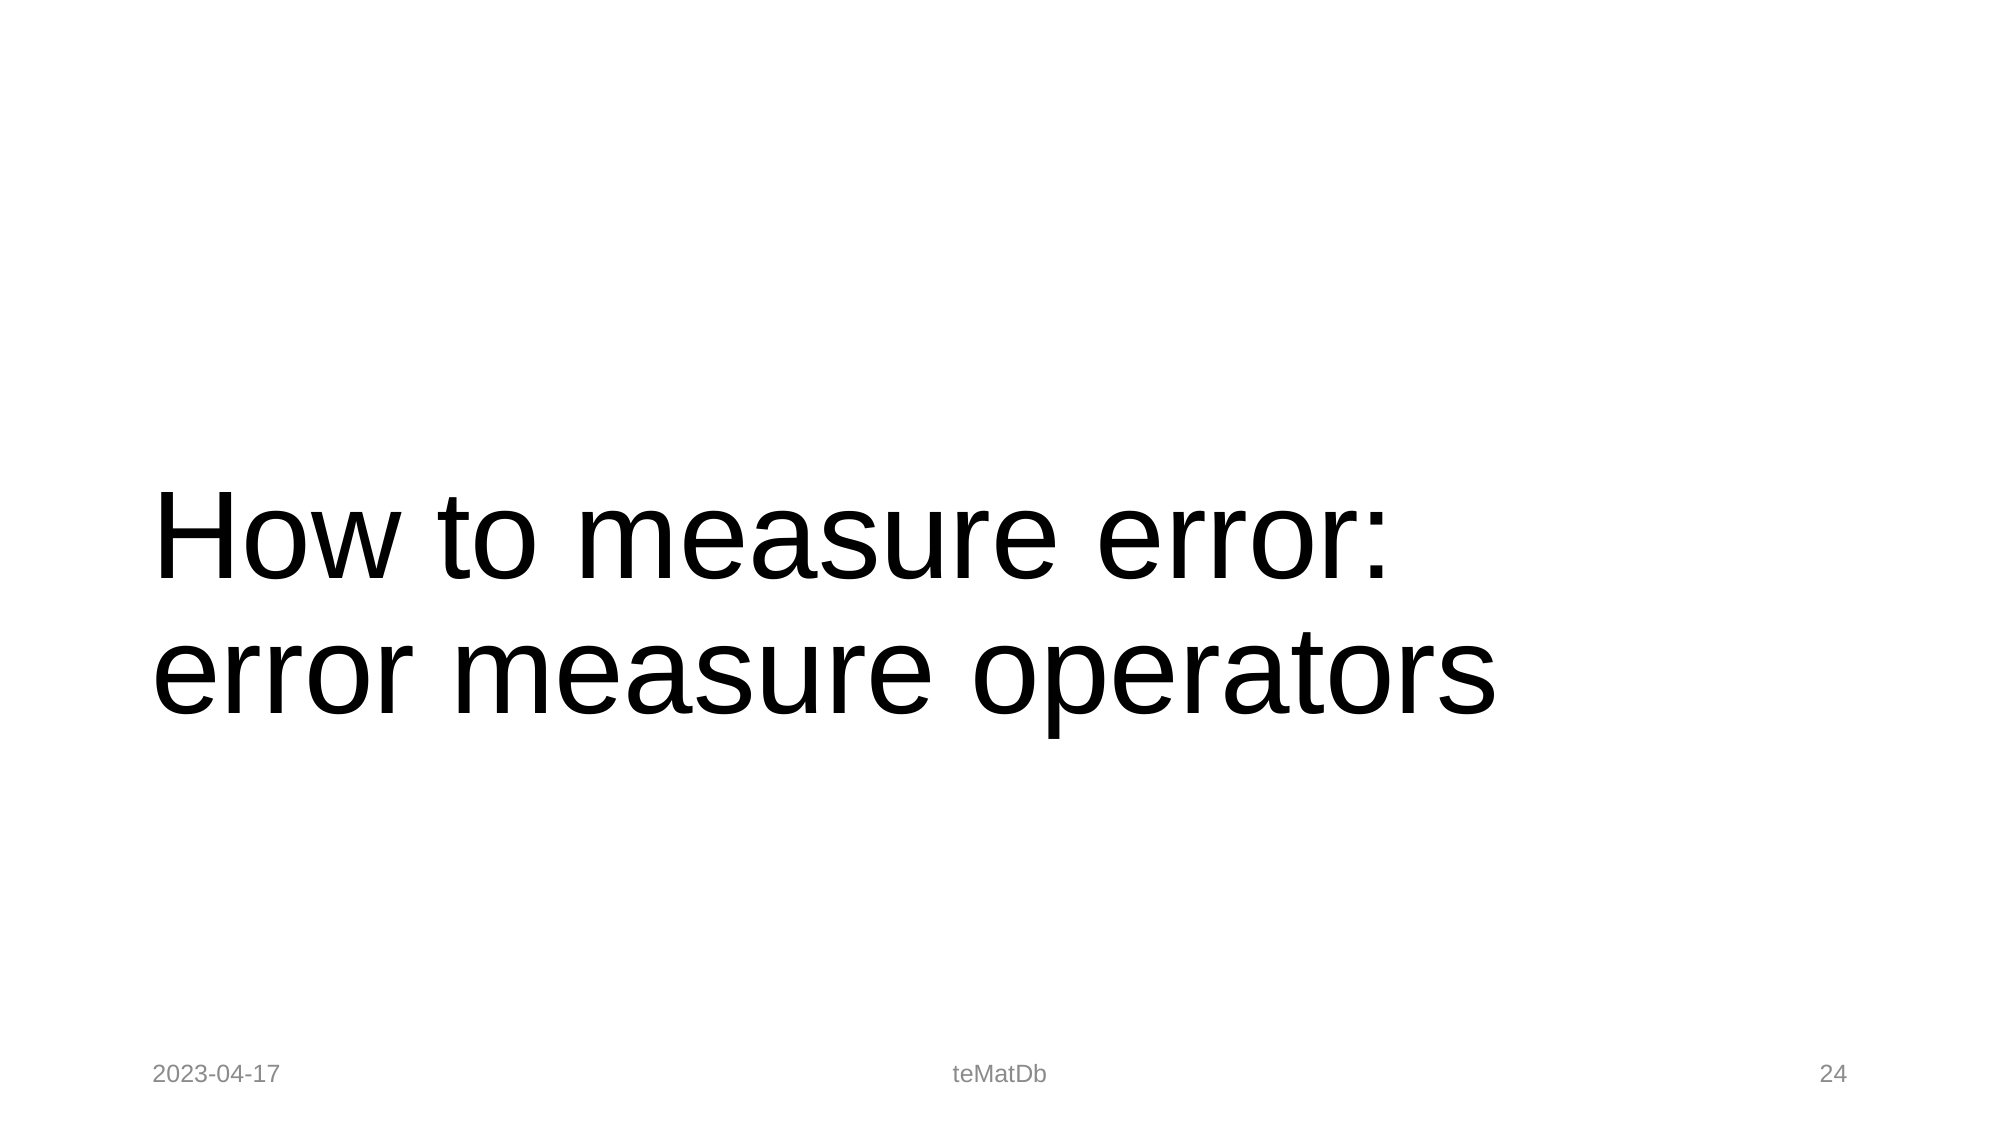

# How to measure error: error measure operators

2023-04-17
teMatDb
24